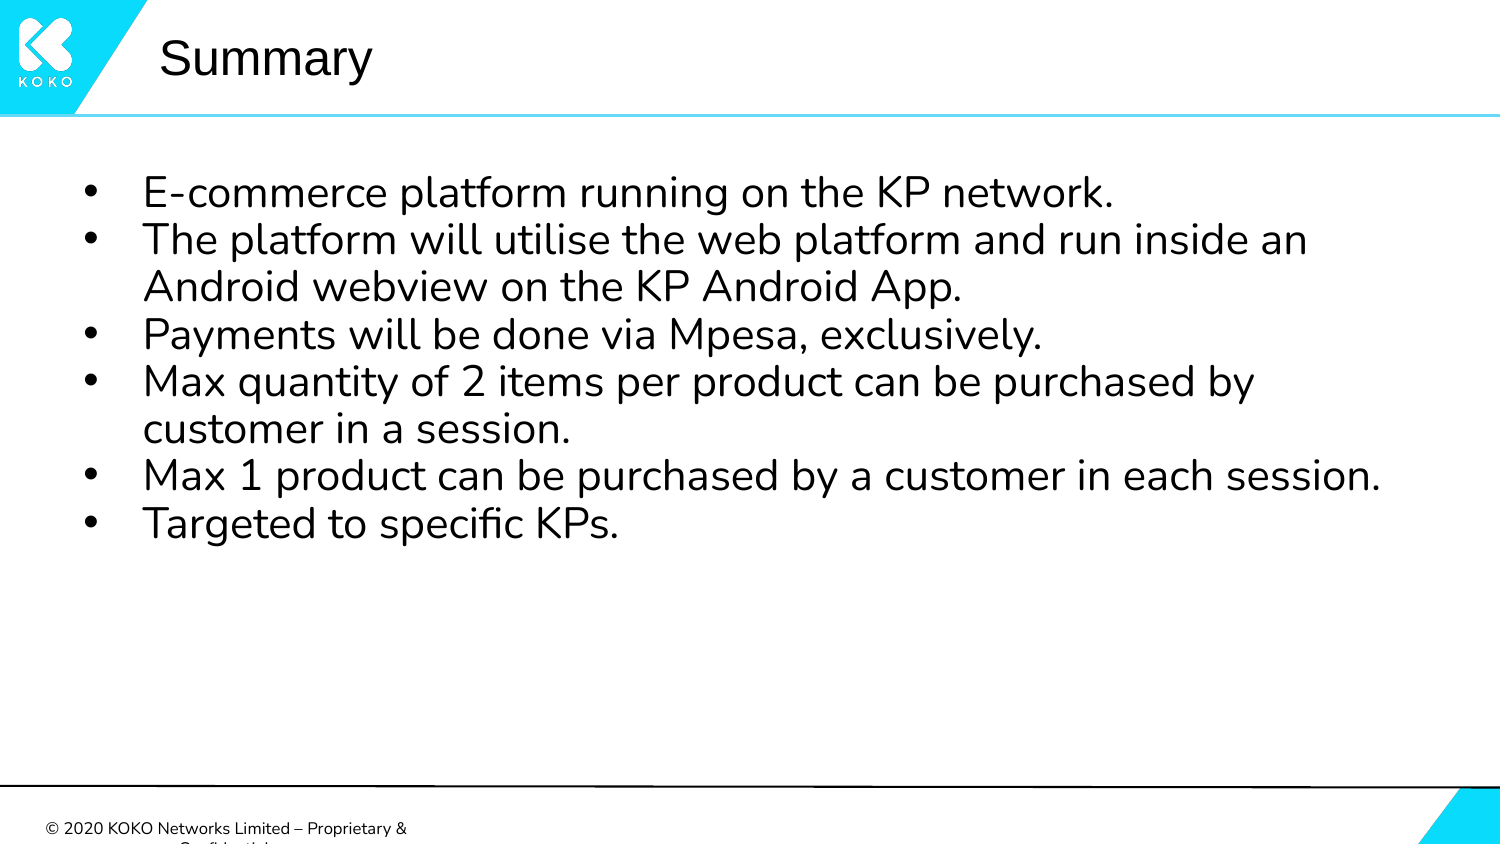

# Summary
E-commerce platform running on the KP network.
The platform will utilise the web platform and run inside an Android webview on the KP Android App.
Payments will be done via Mpesa, exclusively.
Max quantity of 2 items per product can be purchased by customer in a session.
Max 1 product can be purchased by a customer in each session.
Targeted to specific KPs.